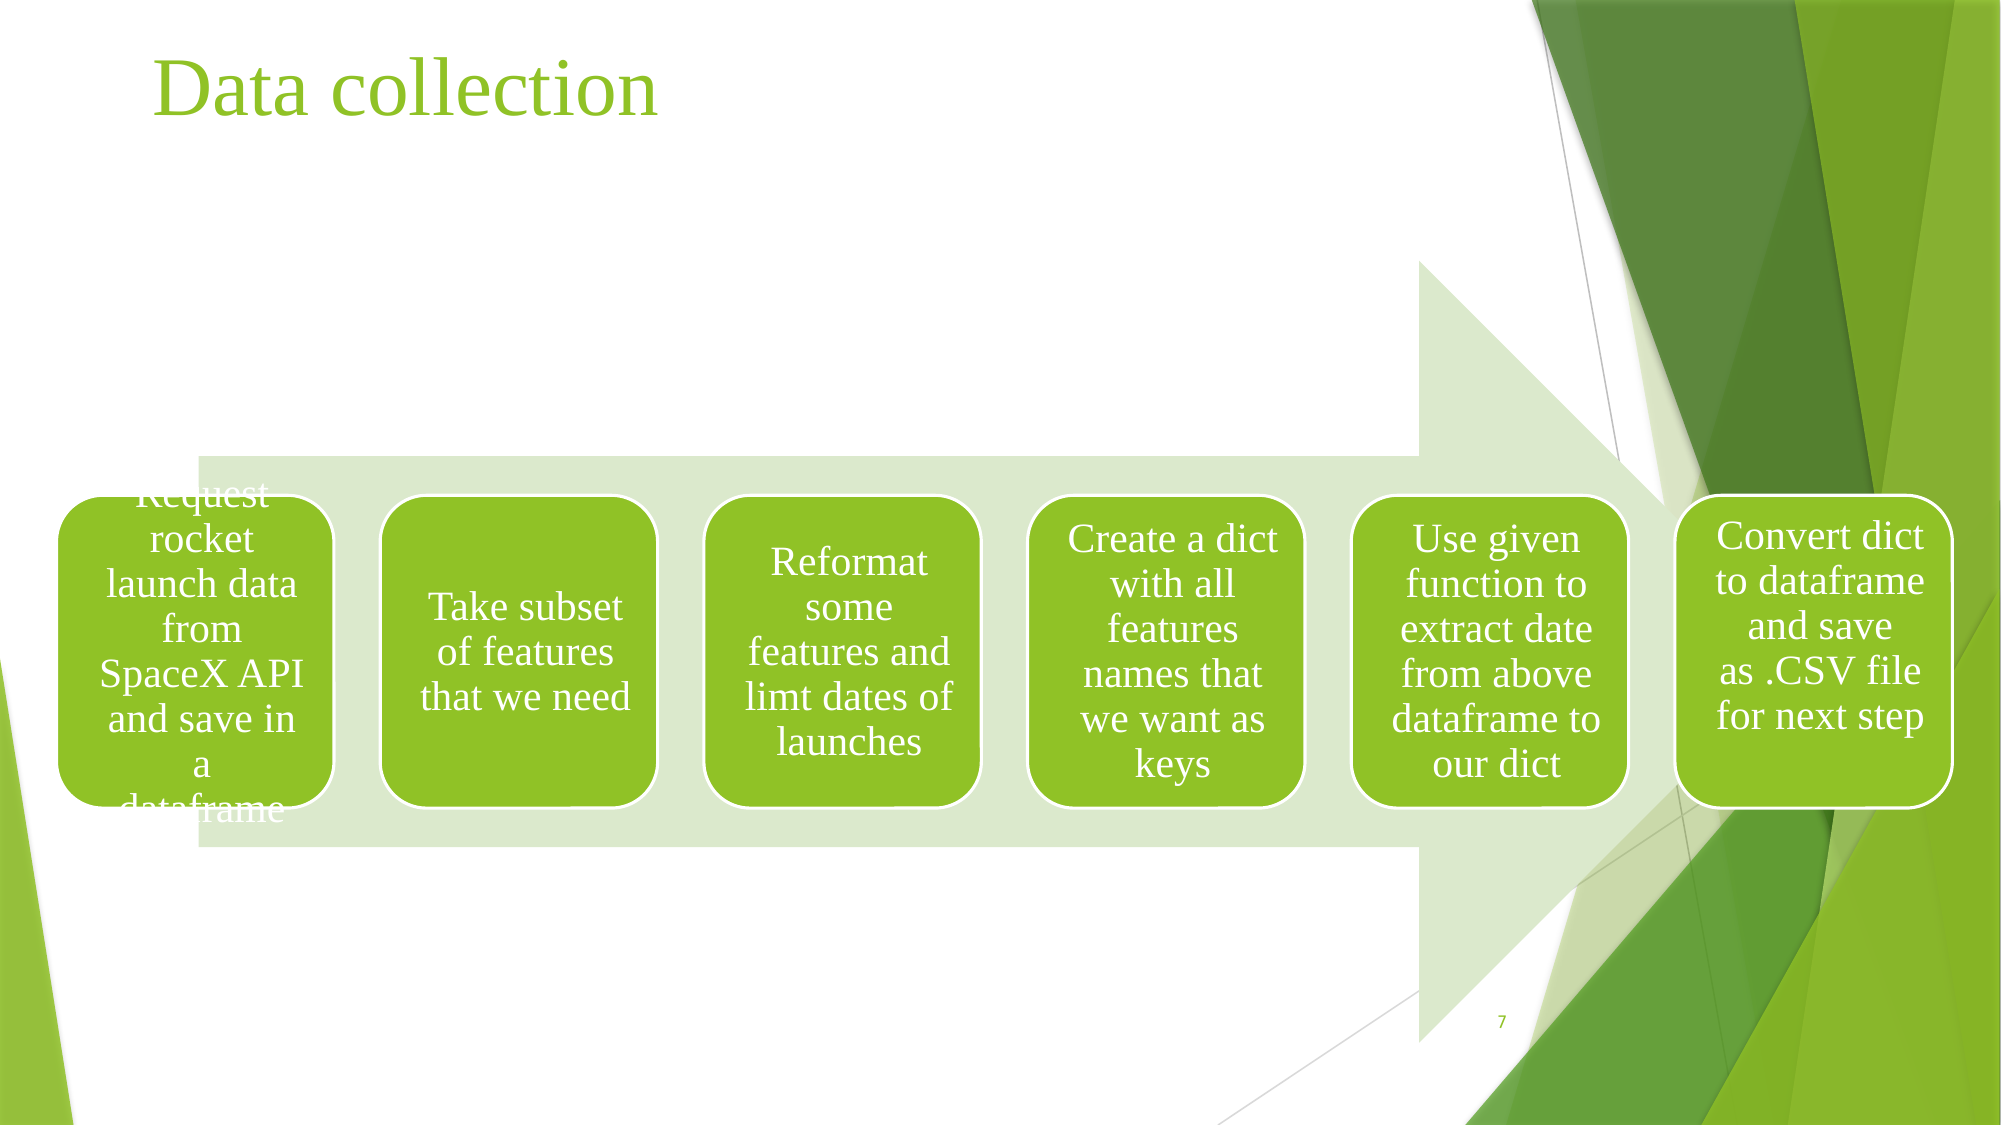

# Data collection
Request rocket launch data from SpaceX API and save in a
dataframe
Take subset of features that we need
Reformat some features and limt dates of launches
Create a dict with all features names that we want as keys
Use given function to extract date from above dataframe to our dict
Convert dict to dataframe and save as .CSV file for next step
7